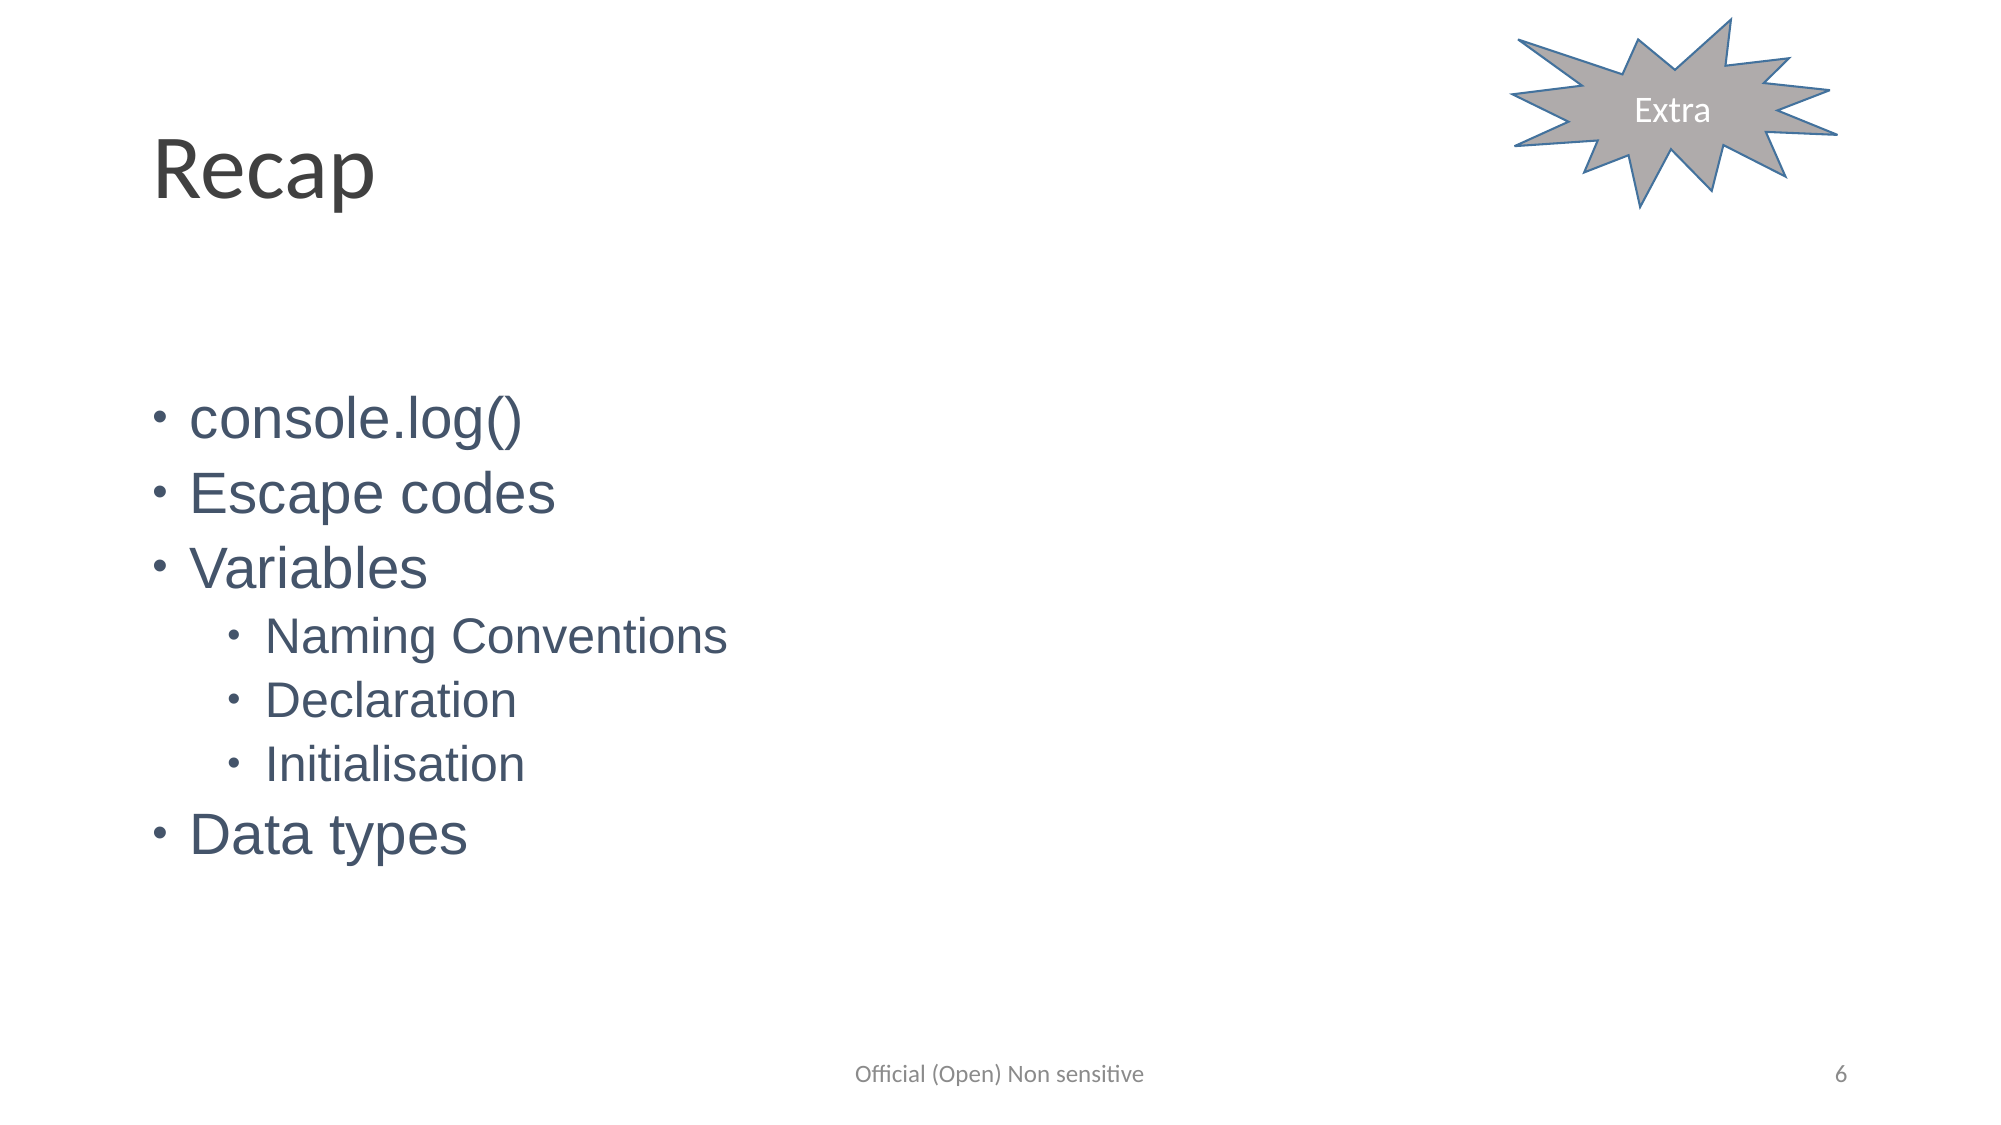

Extra
# Recap

console.log()
Escape codes
Variables
Naming Conventions
Declaration
Initialisation
Data types
Official (Open) Non sensitive
6